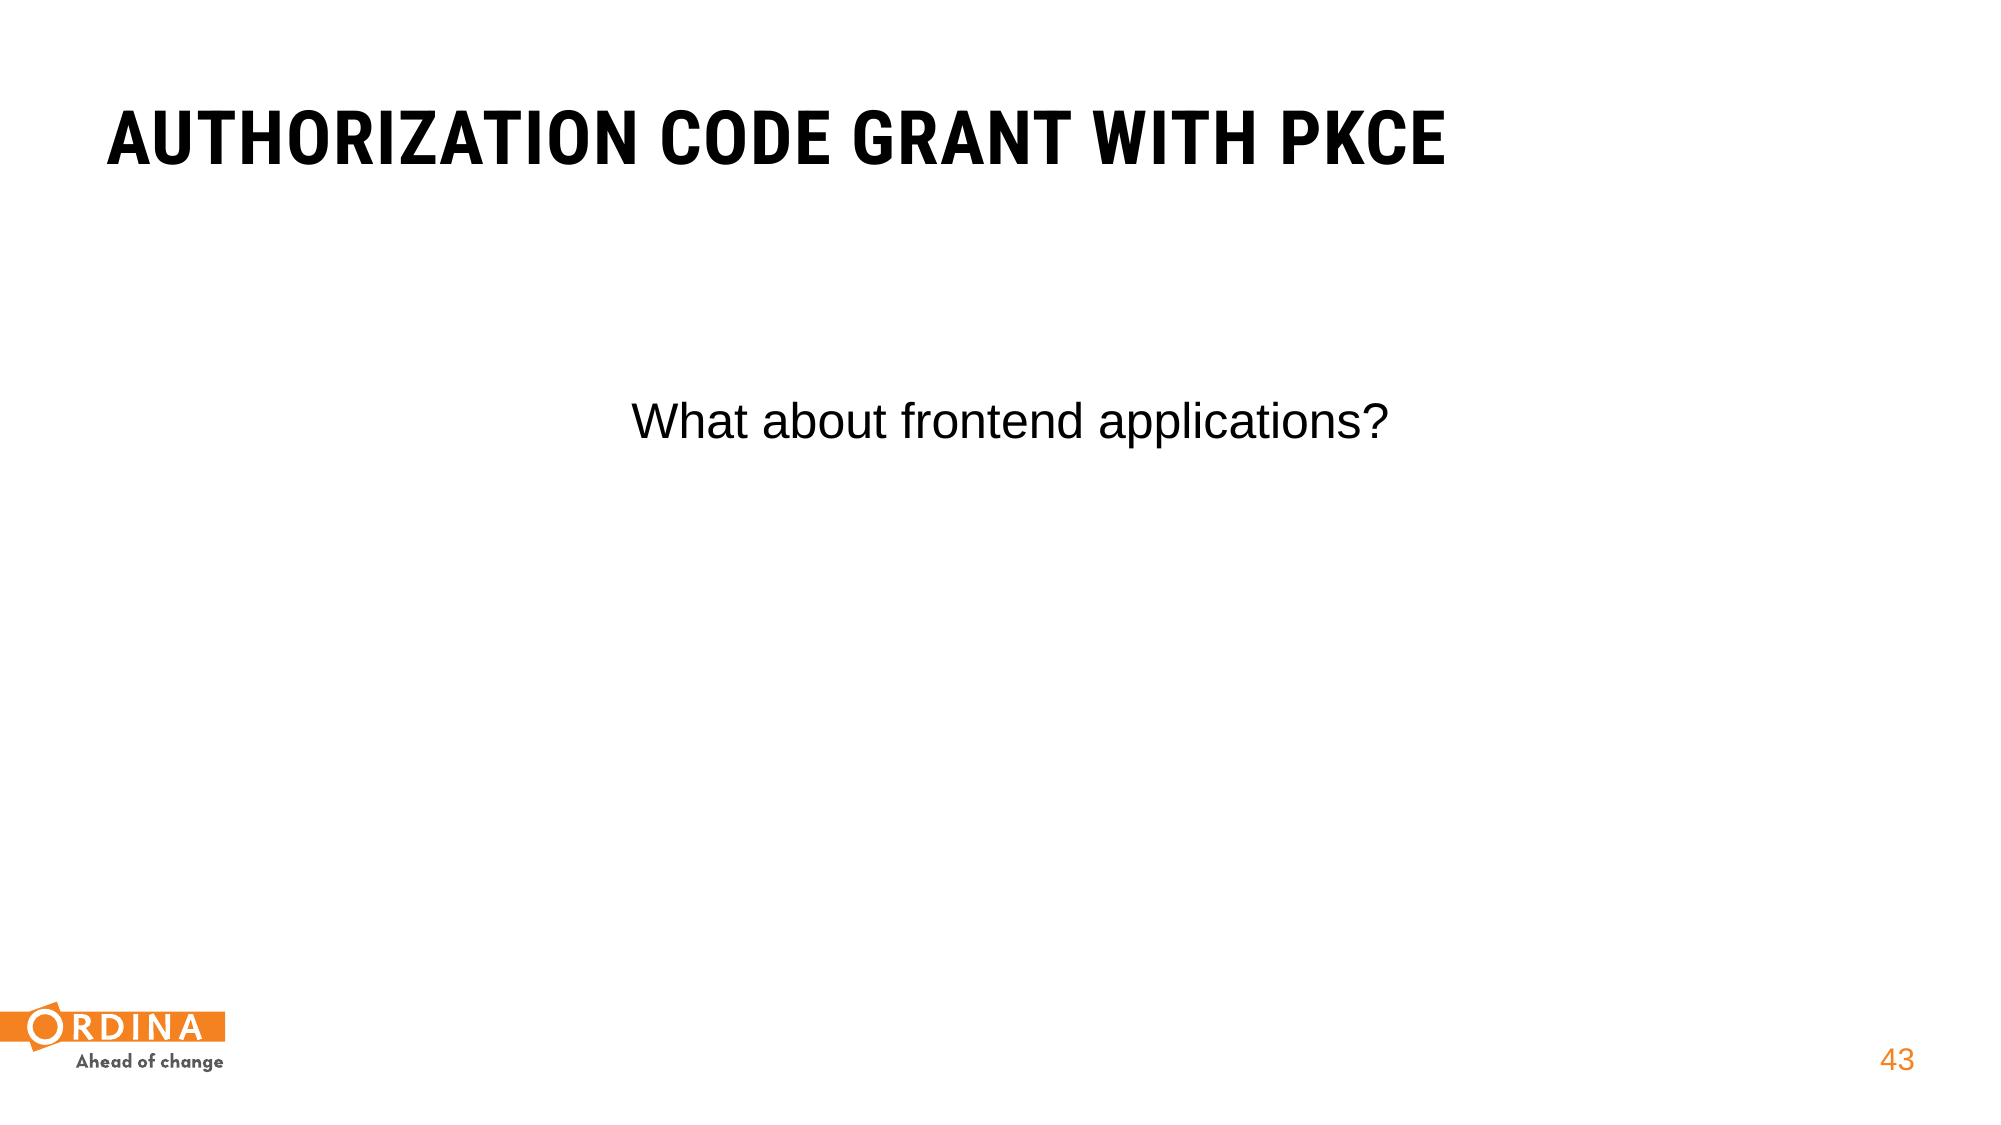

# Authorization code grant with pkce

What about frontend applications?
 43